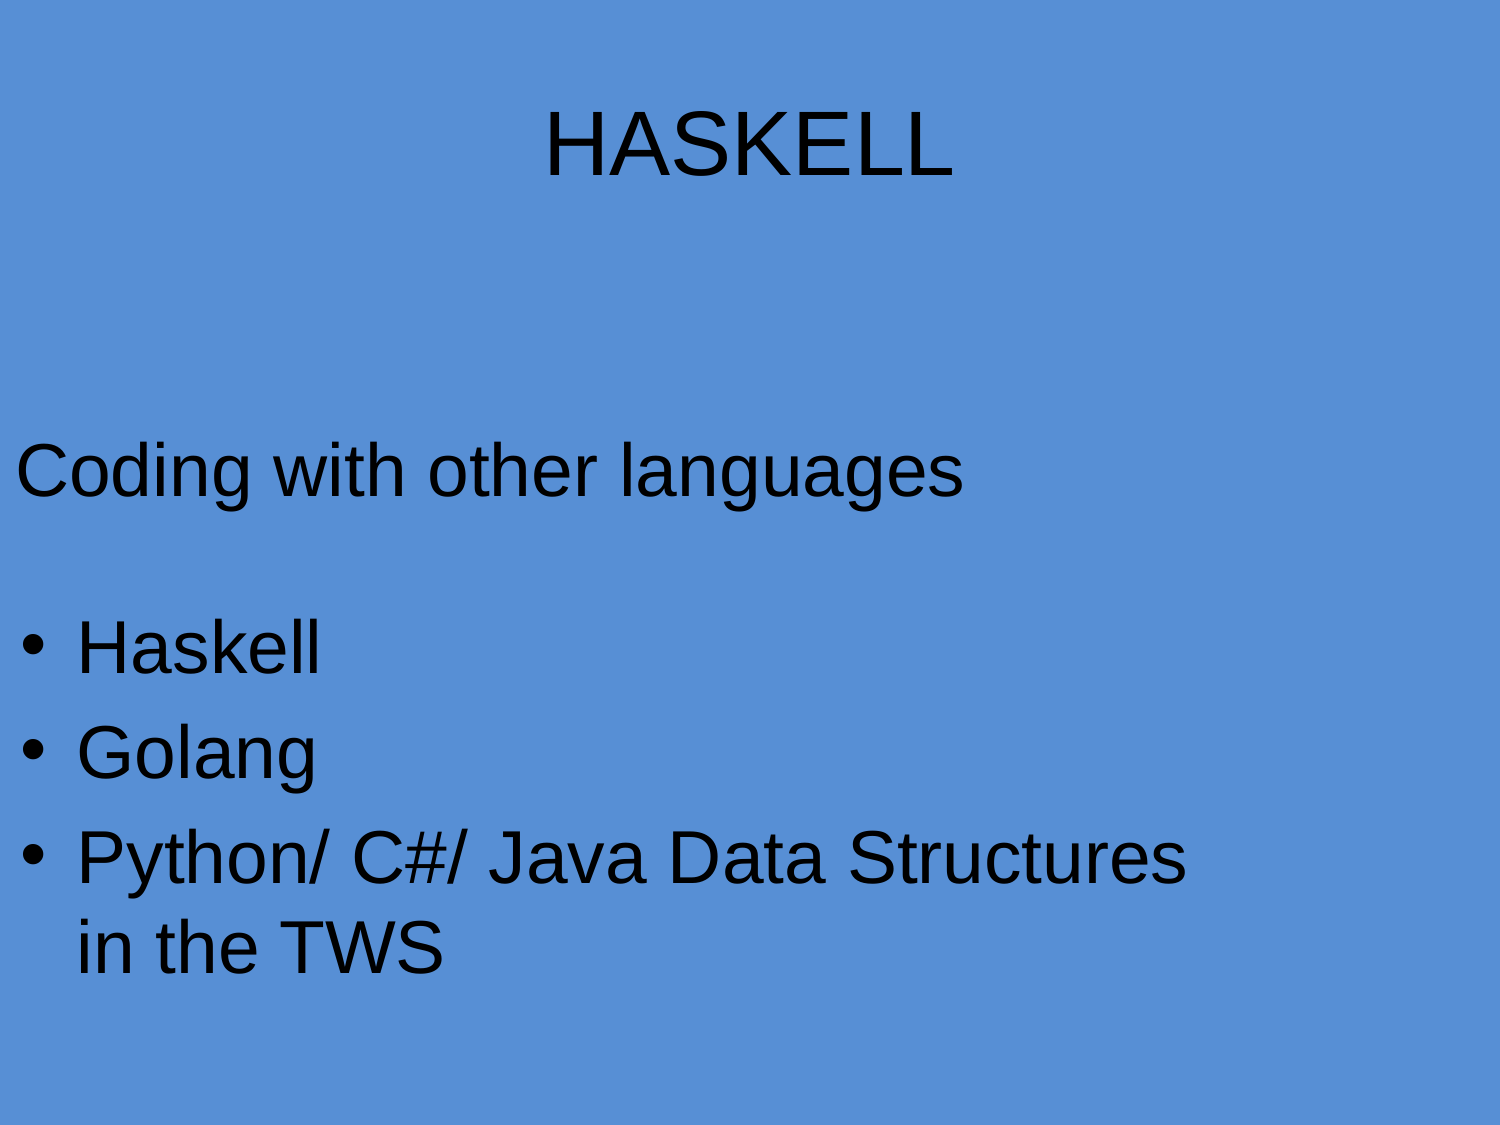

HASKELL
Coding with other languages
Haskell
Golang
Python/ C#/ Java Data Structures in the TWS